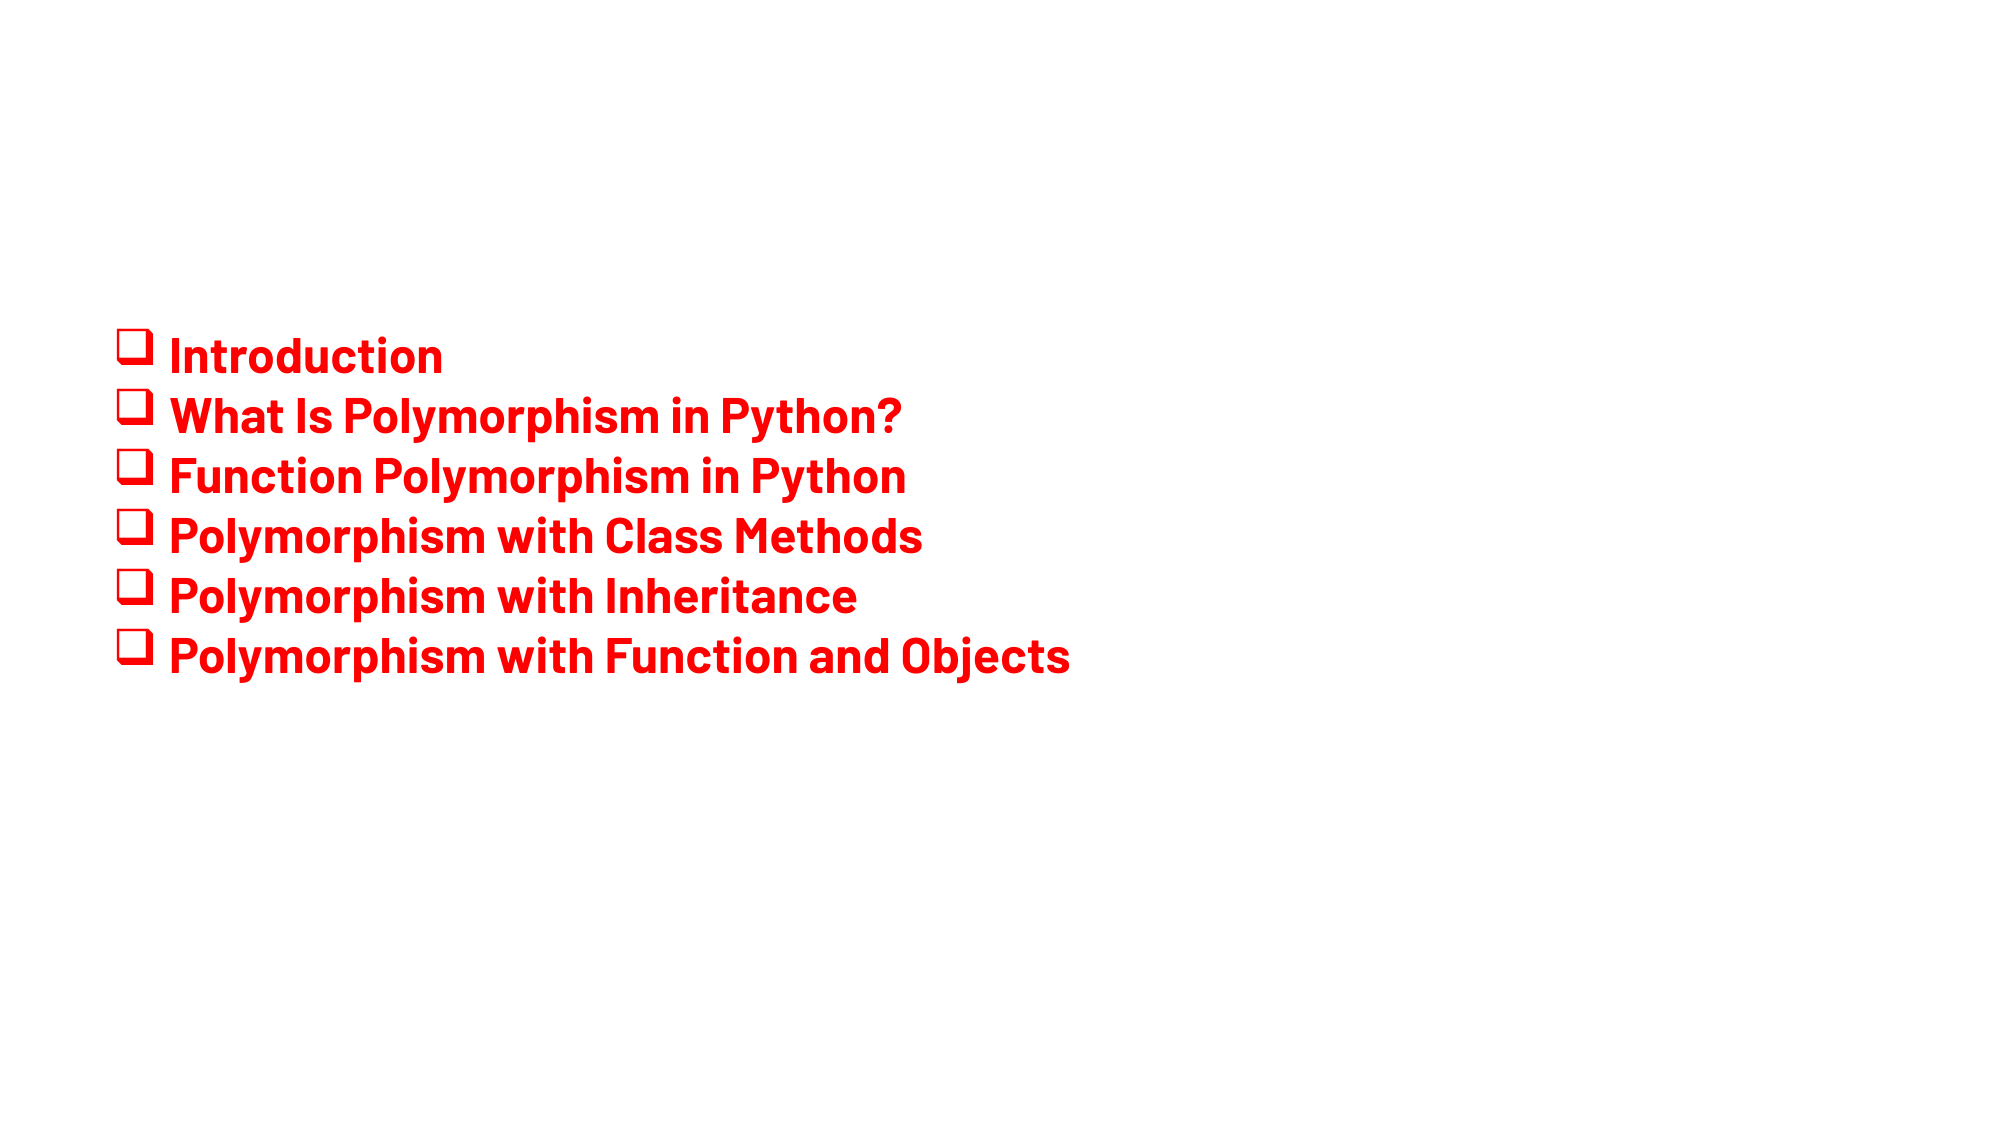

Introduction
What Is Polymorphism in Python?
Function Polymorphism in Python
Polymorphism with Class Methods
Polymorphism with Inheritance
Polymorphism with Function and Objects